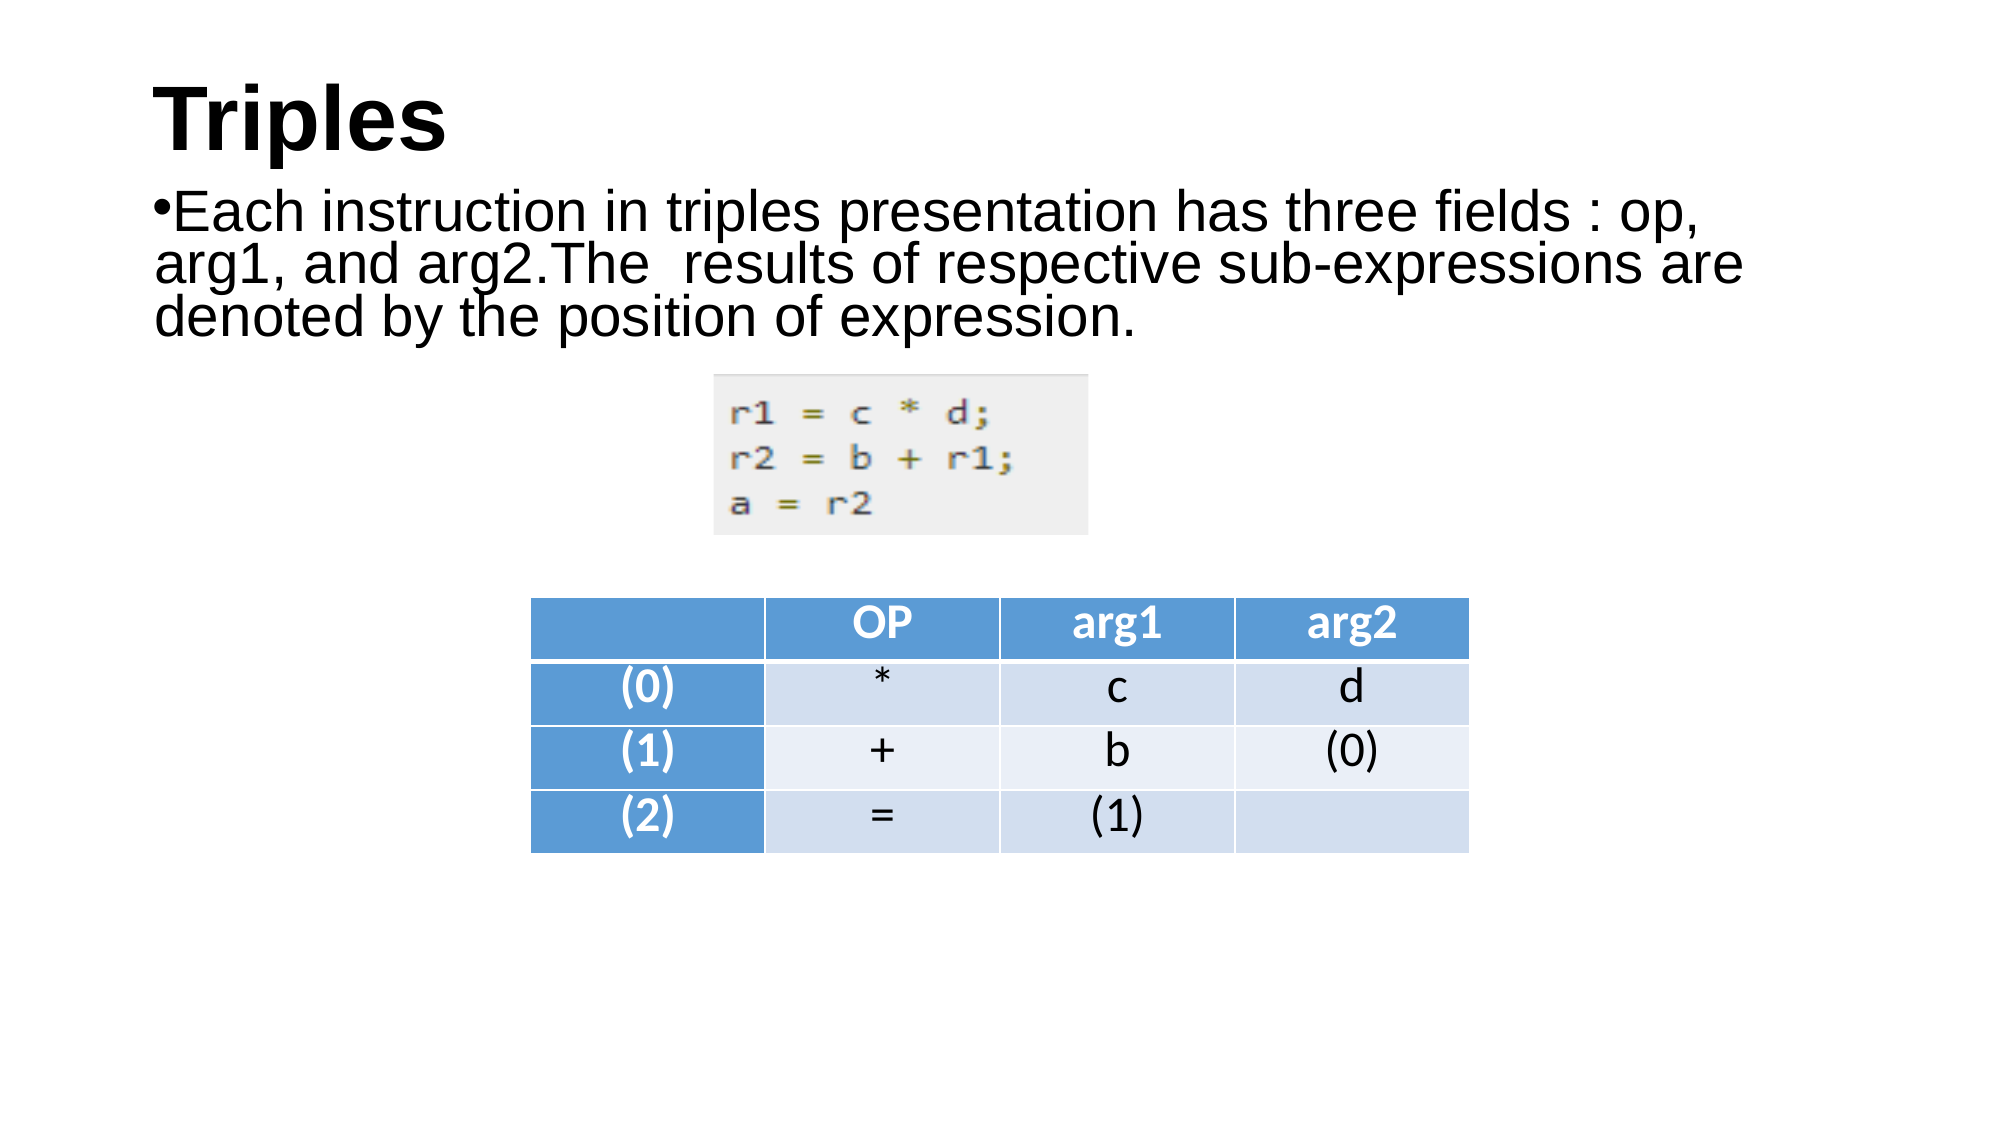

# Triples
Each instruction in triples presentation has three fields : op, arg1, and arg2.The  results of respective sub-expressions are denoted by the position of expression.

|  | OP | arg1 | arg2 |
| --- | --- | --- | --- |
| (0) | \* | c | d |
| (1) | + | b | (0) |
| (2) | = | (1) |  |